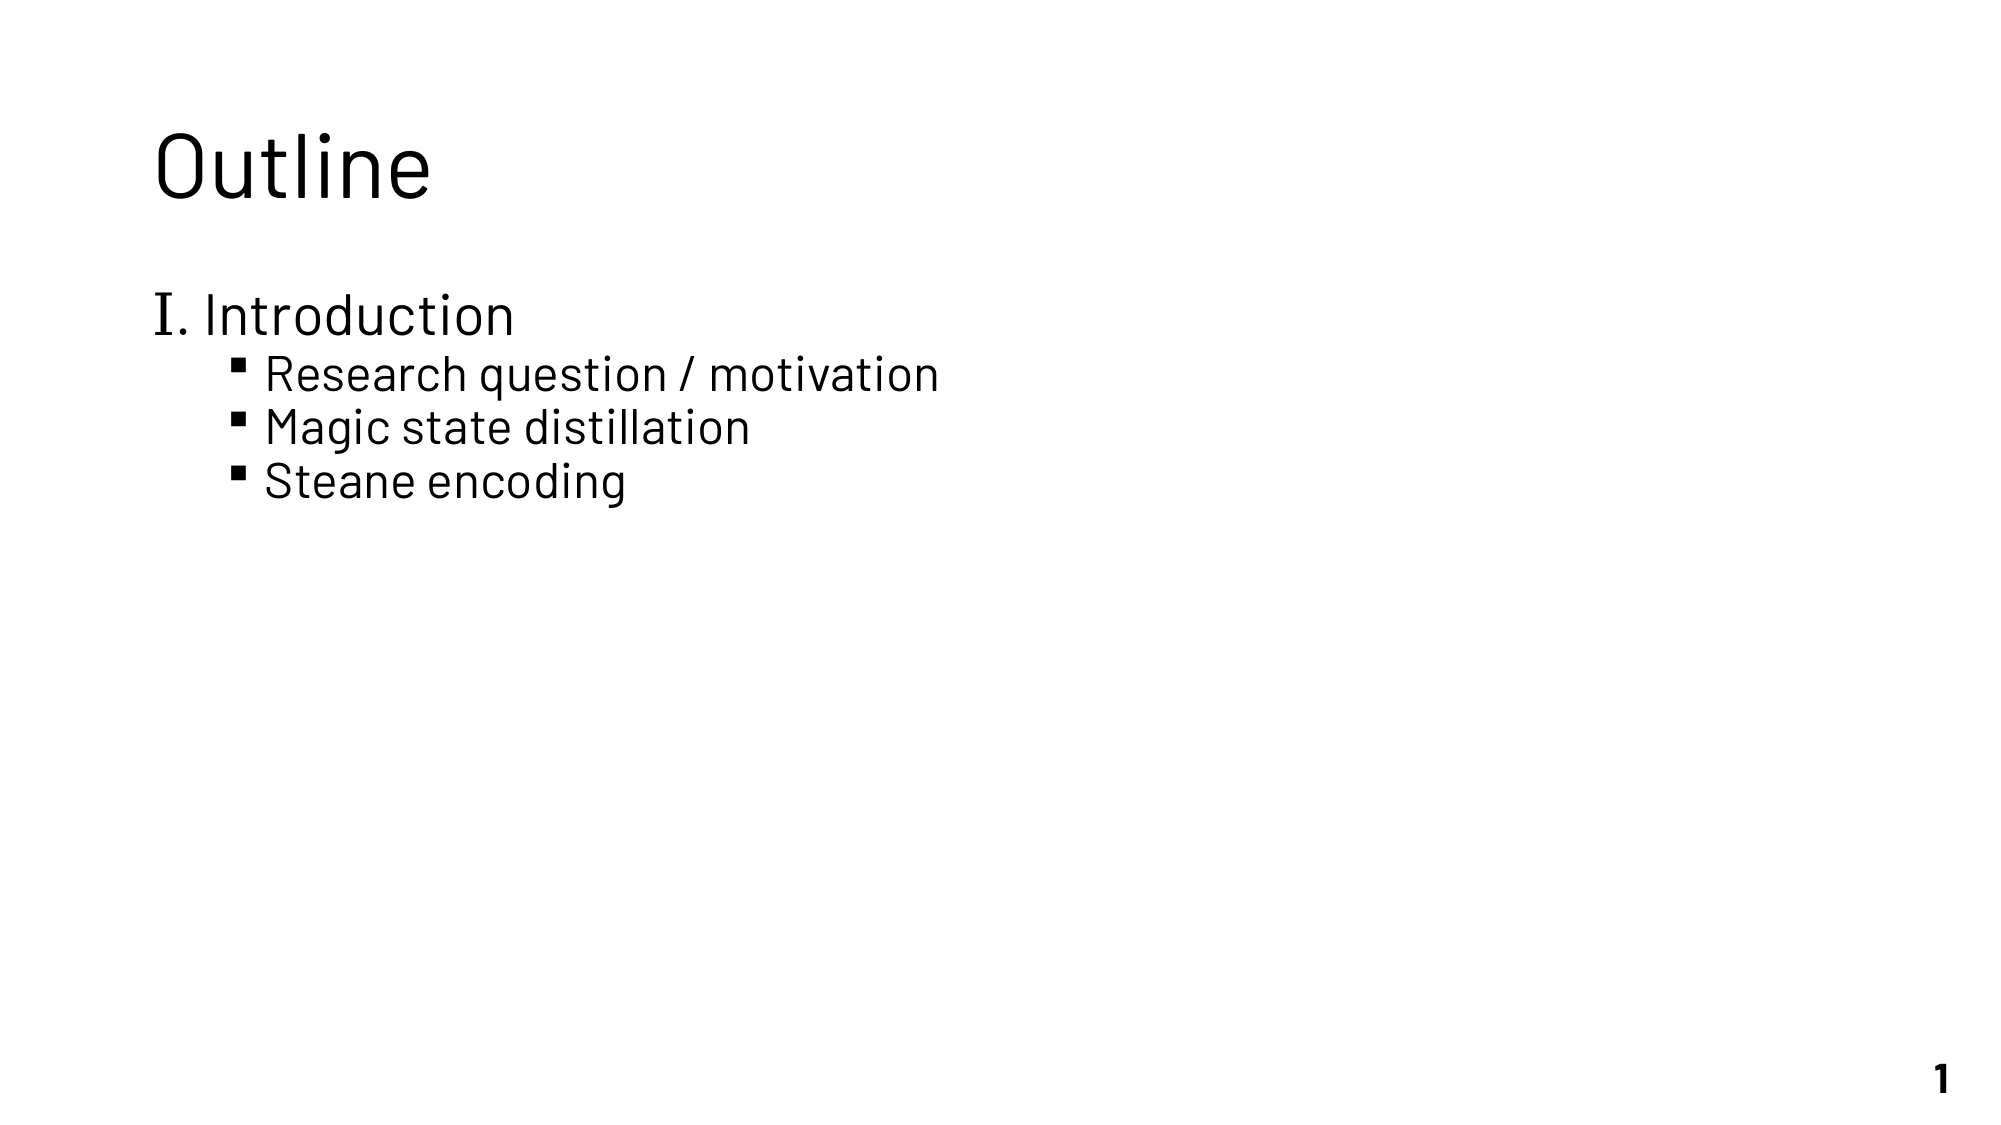

# Outline
Ⅰ. Introduction
Research question / motivation
Magic state distillation
Steane encoding

1